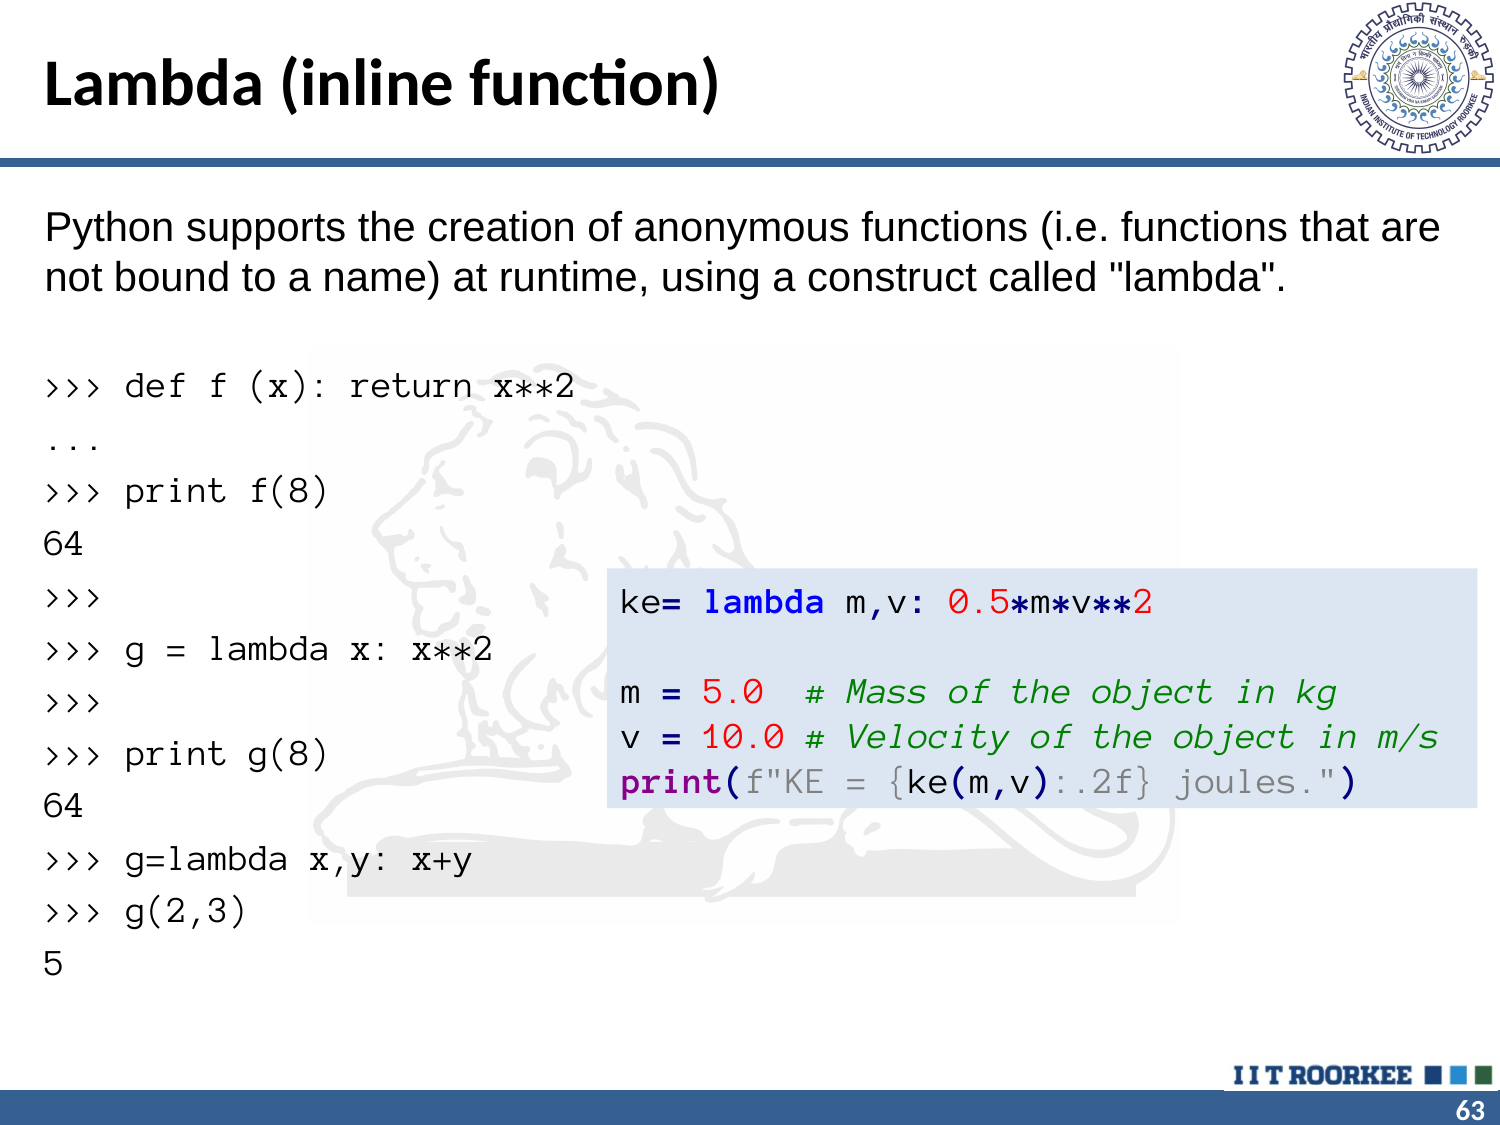

# Lambda (inline function)
Python supports the creation of anonymous functions (i.e. functions that are not bound to a name) at runtime, using a construct called "lambda".

>>> def f (x): return x**2
...
>>> print f(8)
64
>>>
>>> g = lambda x: x**2
>>>
>>> print g(8)
64
>>> g=lambda x,y: x+y
>>> g(2,3)
5

ke= lambda m,v: 0.5*m*v**2

m = 5.0  # Mass of the object in kg
v = 10.0 # Velocity of the object in m/s
print(f"KE = {ke(m,v):.2f} joules.")